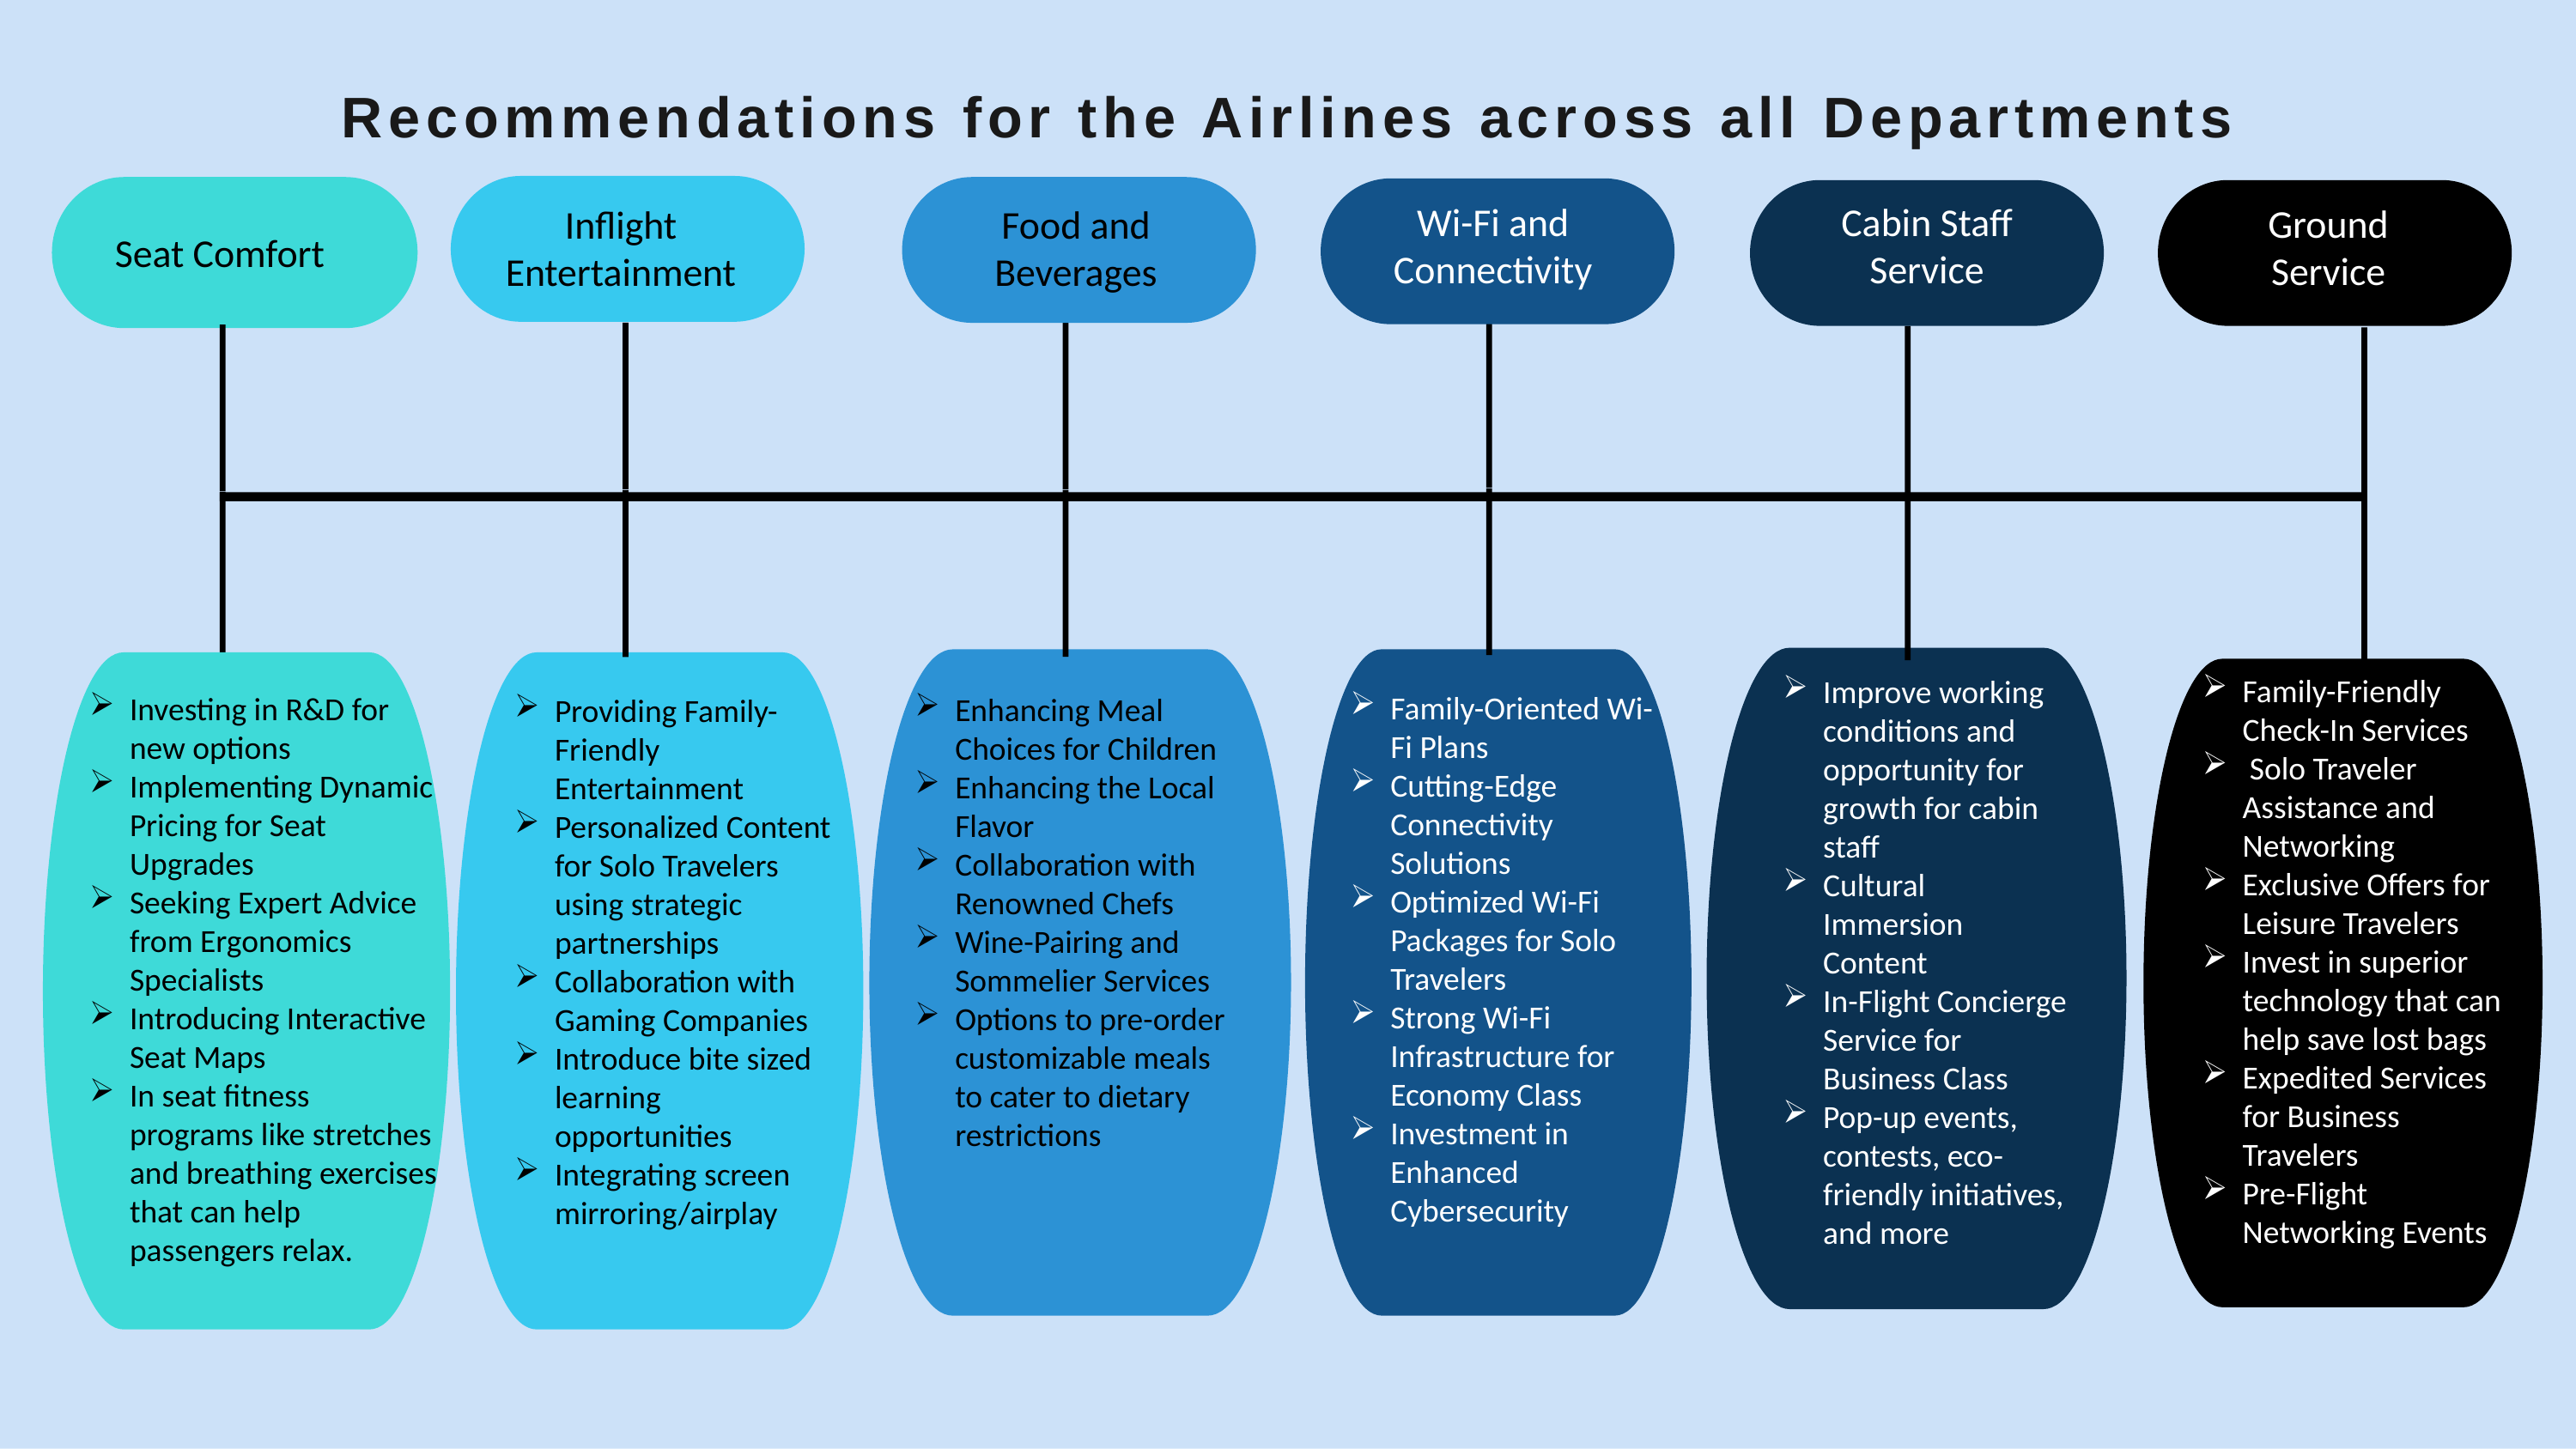

Recommendations for the Airlines across all Departments

Wi-Fi and Connectivity
Cabin Staff Service
Ground Service
Food and Beverages
Inflight Entertainment
Seat Comfort

Family-Friendly Check-In Services
 Solo Traveler Assistance and Networking
Exclusive Offers for Leisure Travelers
Invest in superior technology that can help save lost bags
Expedited Services for Business Travelers
Pre-Flight Networking Events

Improve working conditions and opportunity for growth for cabin staff
Cultural Immersion Content
In-Flight Concierge Service for Business Class
Pop-up events, contests, eco-friendly initiatives, and more

Family-Oriented Wi-Fi Plans
Cutting-Edge Connectivity Solutions
Optimized Wi-Fi Packages for Solo Travelers
Strong Wi-Fi Infrastructure for Economy Class
Investment in Enhanced Cybersecurity

Investing in R&D for new options
Implementing Dynamic Pricing for Seat Upgrades
Seeking Expert Advice from Ergonomics Specialists
Introducing Interactive Seat Maps
In seat fitness programs like stretches and breathing exercises that can help passengers relax.
Enhancing Meal Choices for Children
Enhancing the Local Flavor
Collaboration with Renowned Chefs
Wine-Pairing and Sommelier Services
Options to pre-order customizable meals to cater to dietary restrictions

Providing Family-Friendly Entertainment
Personalized Content for Solo Travelers using strategic partnerships
Collaboration with Gaming Companies
Introduce bite sized learning opportunities
Integrating screen mirroring/airplay